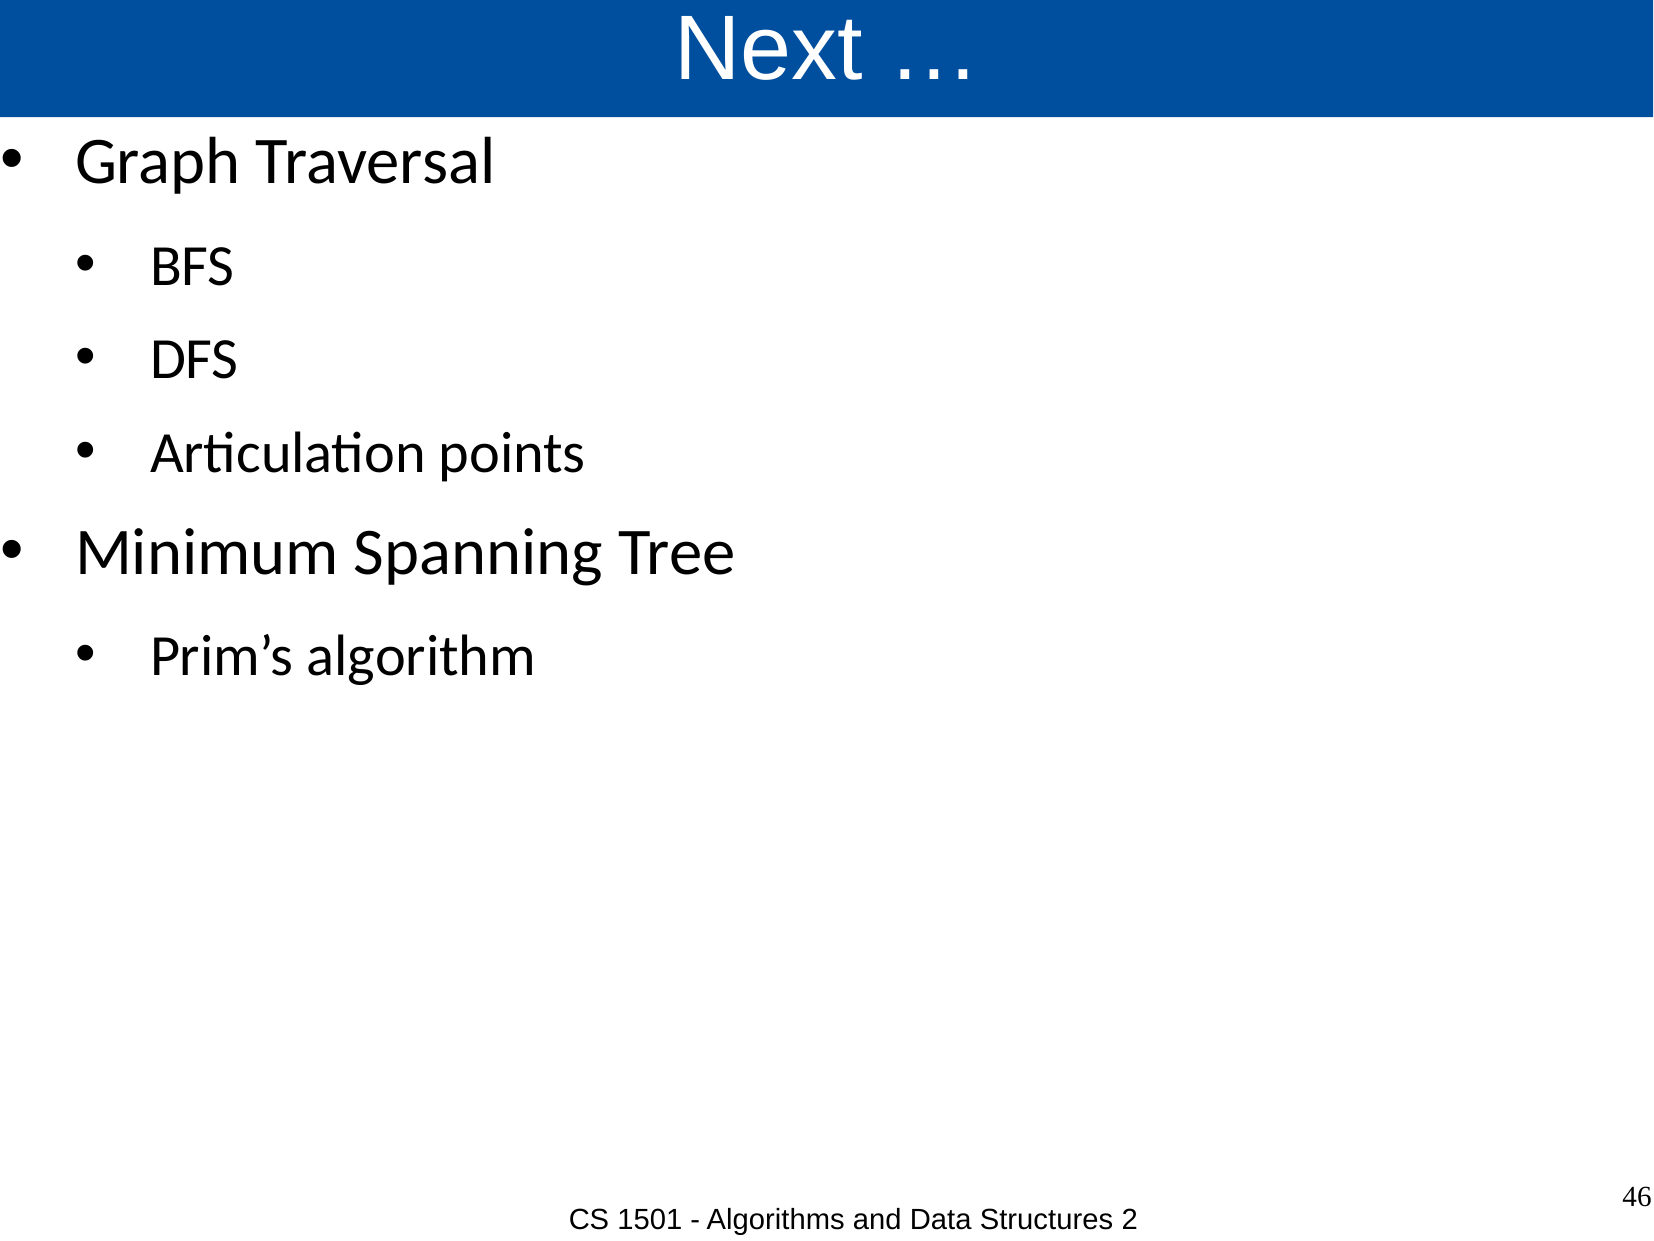

# Next …
Graph Traversal
BFS
DFS
Articulation points
Minimum Spanning Tree
Prim’s algorithm

46
CS 1501 - Algorithms and Data Structures 2